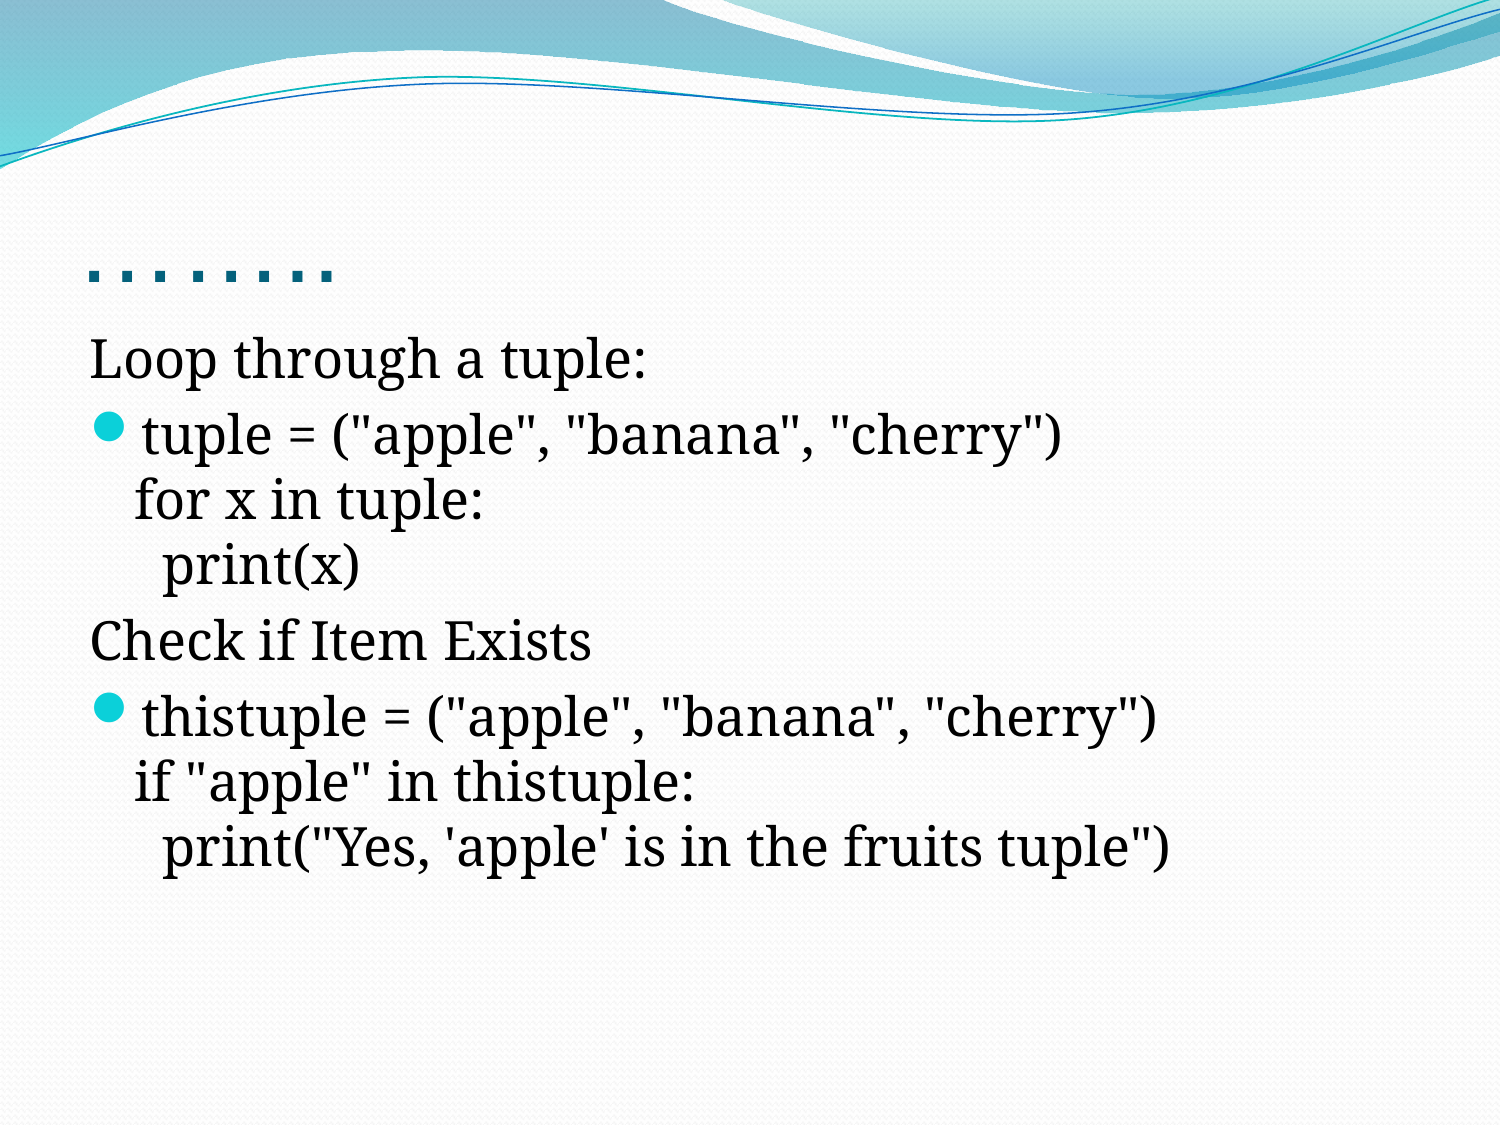

# ……..
Loop through a tuple:
tuple = ("apple", "banana", "cherry")
for x in tuple:
  print(x)
Check if Item Exists
thistuple = ("apple", "banana", "cherry")
if "apple" in thistuple:
  print("Yes, 'apple' is in the fruits tuple")